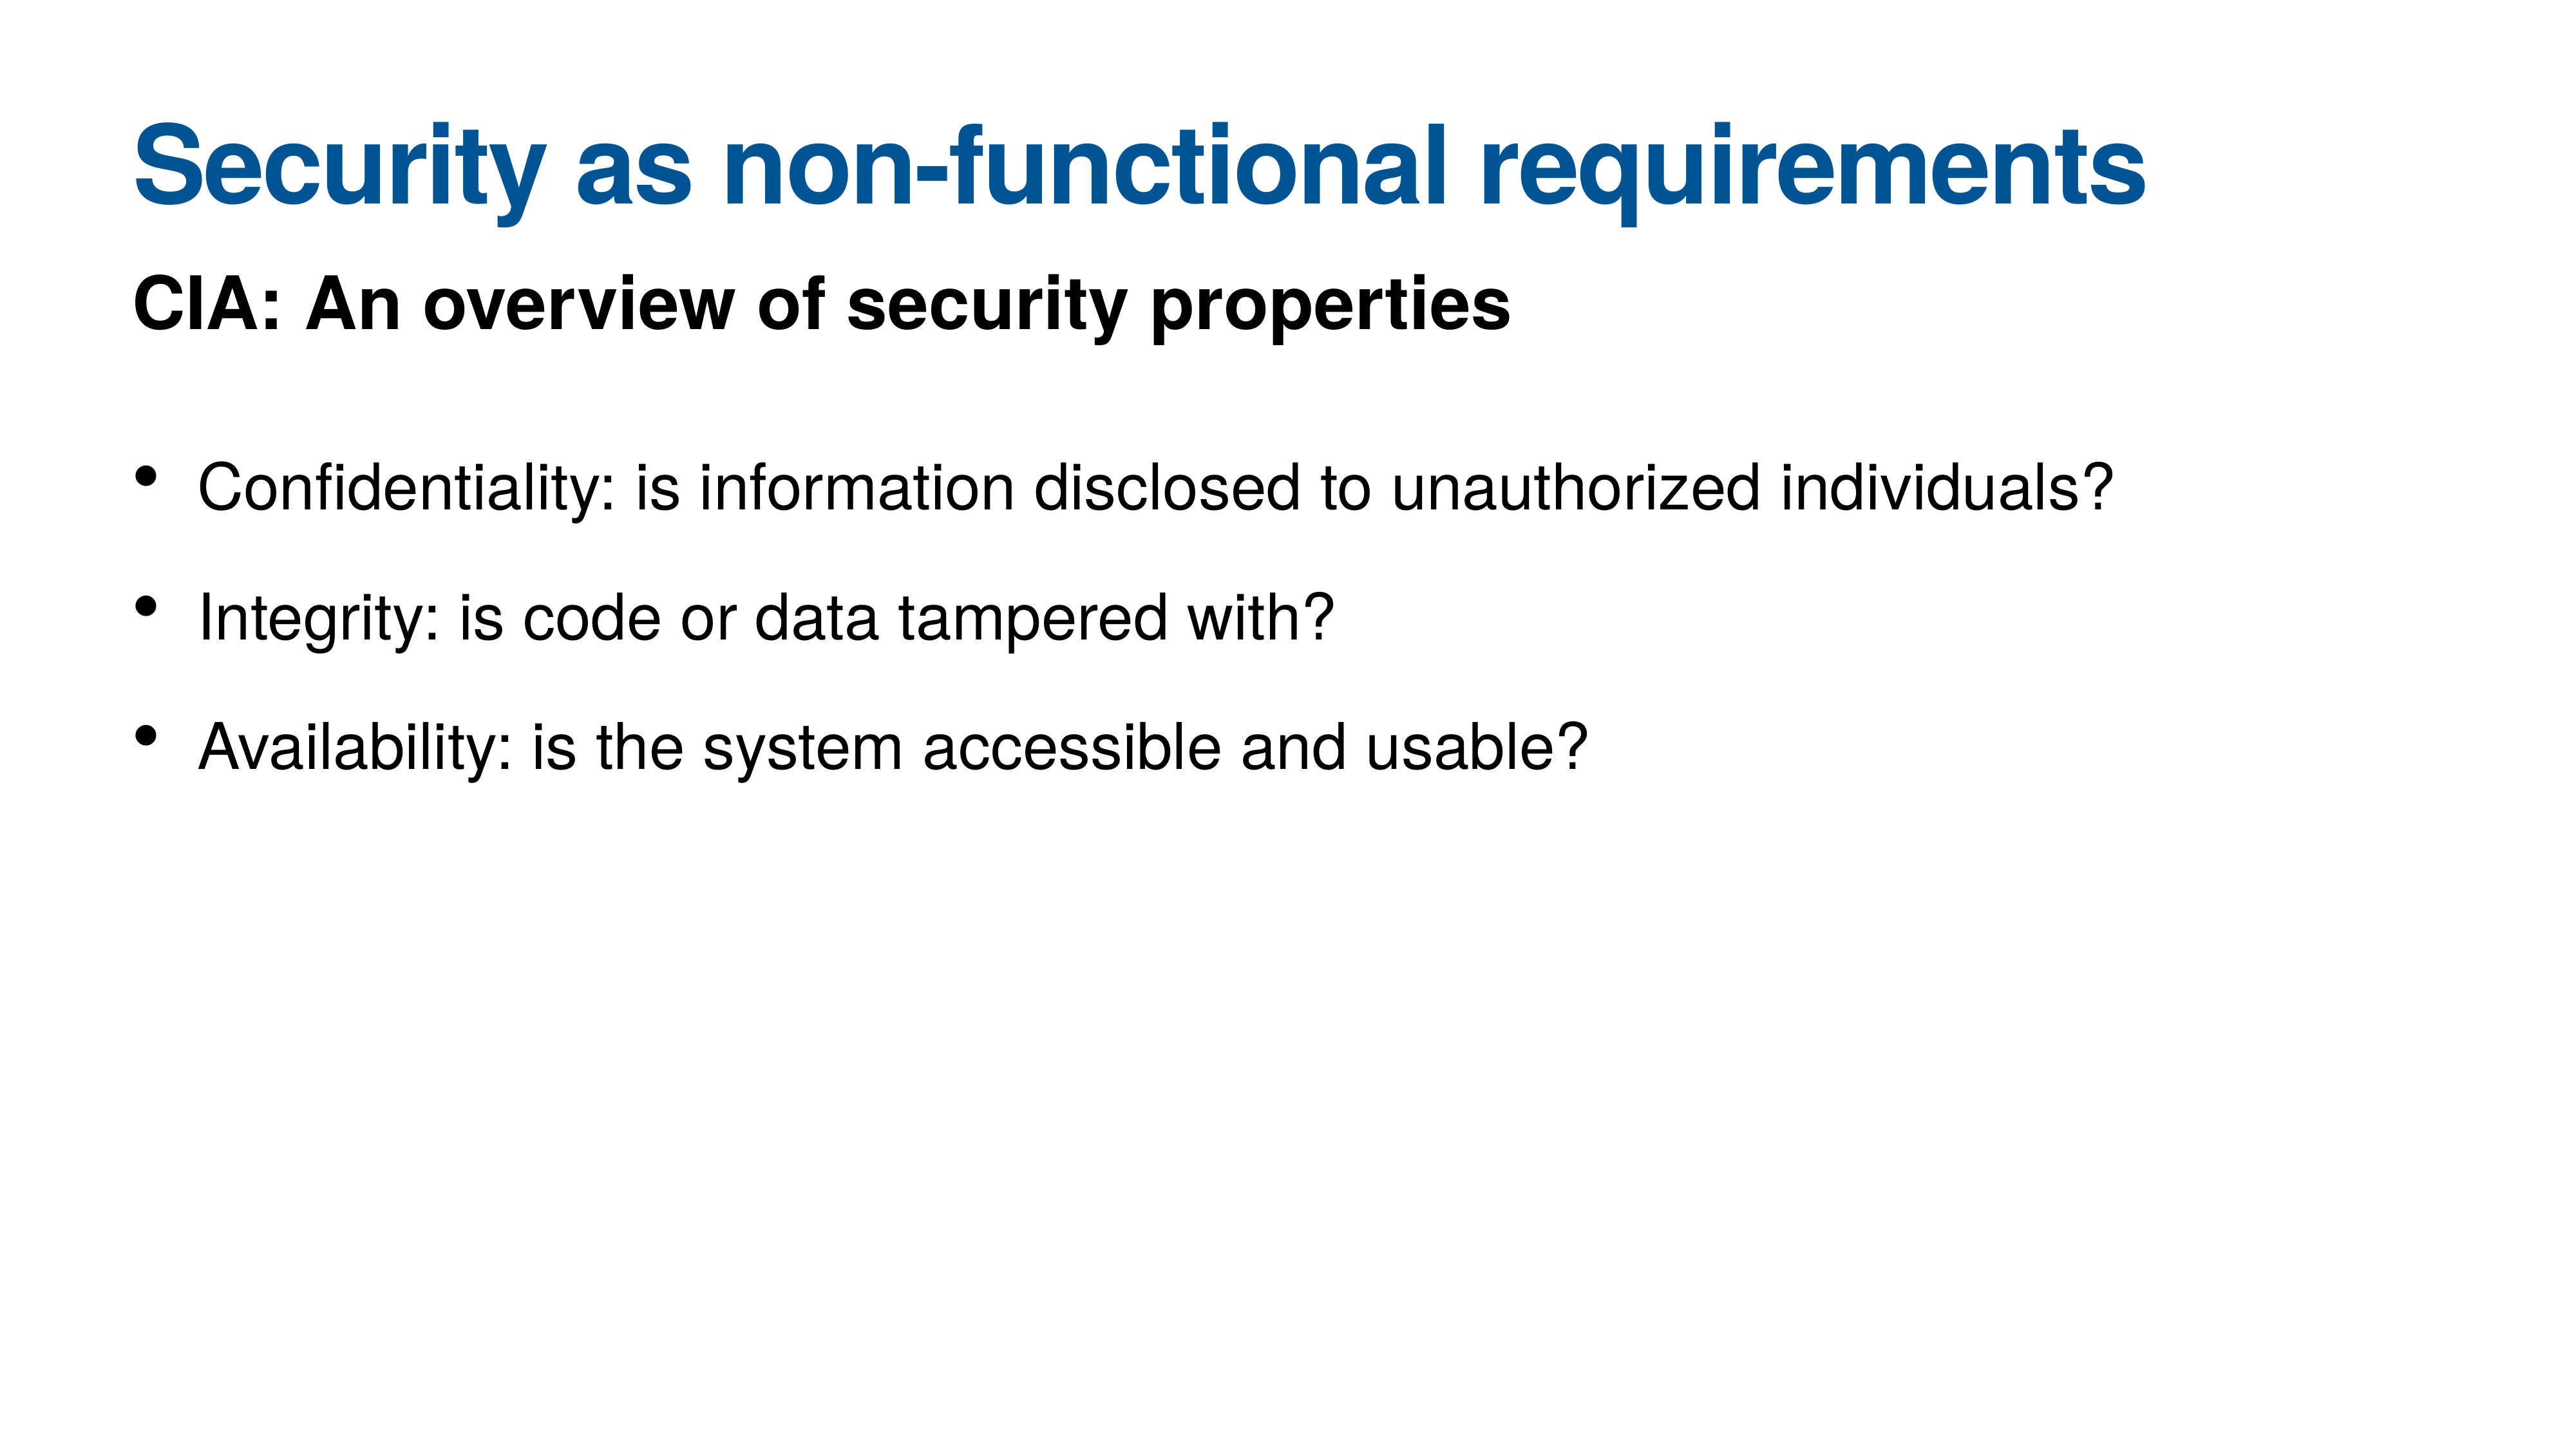

# Security as non-functional requirements
CIA: An overview of security properties
Confidentiality: is information disclosed to unauthorized individuals?
Integrity: is code or data tampered with?
Availability: is the system accessible and usable?